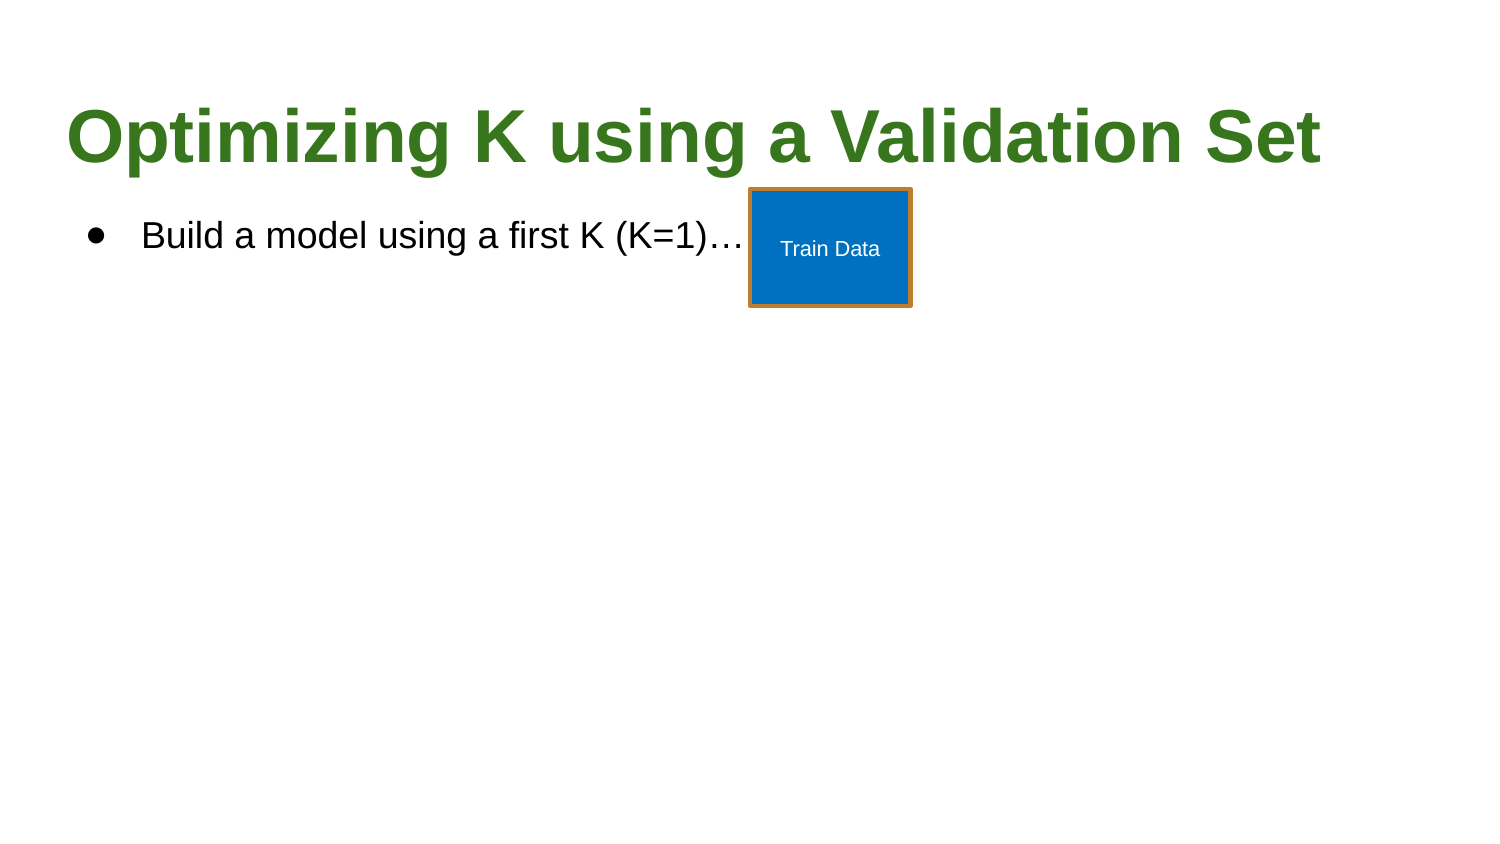

# Optimizing K using a Validation Set
Build a model using a first K (K=1)…
Train Data